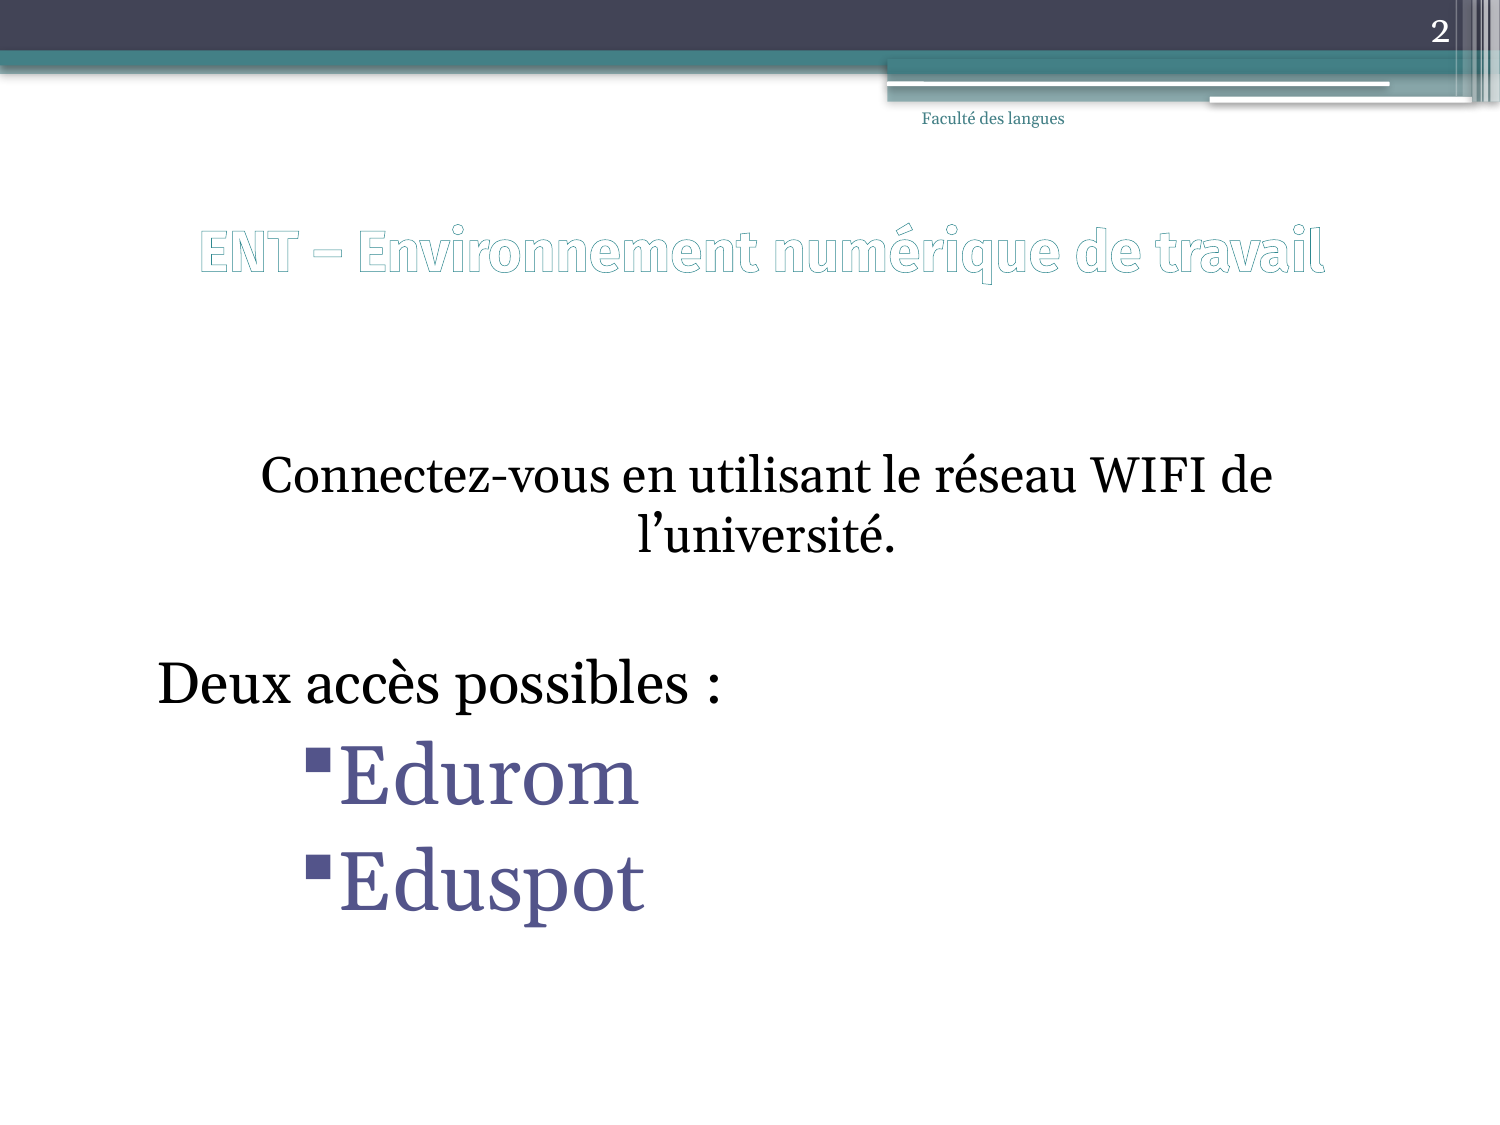

2
Faculté des langues
# ENT – Environnement numérique de travail

Connectez-vous en utilisant le réseau WIFI de l’université.

Deux accès possibles :
Edurom
Eduspot